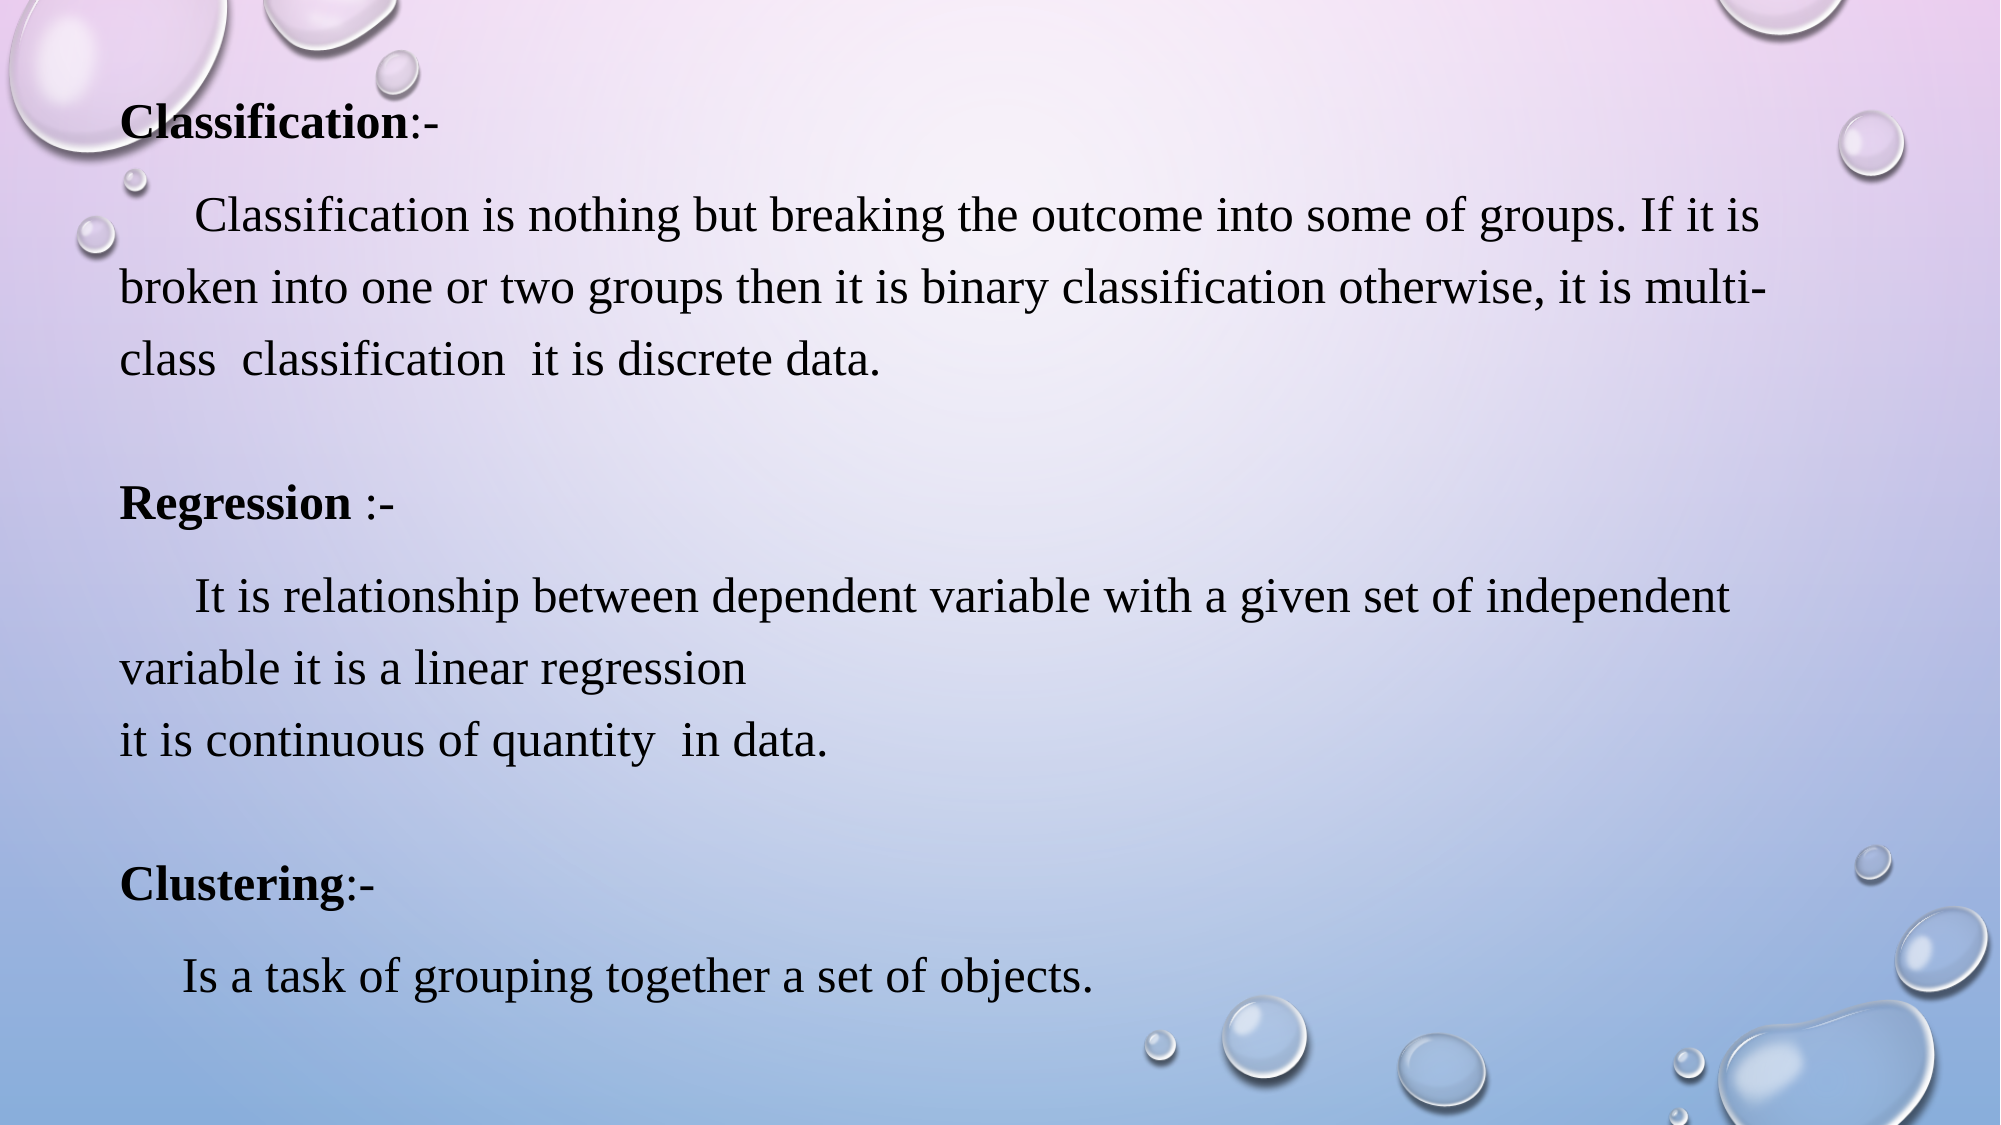

Classification:-
      Classification is nothing but breaking the outcome into some of groups. If it is broken into one or two groups then it is binary classification otherwise, it is multi-class  classification  it is discrete data.
Regression :-
      It is relationship between dependent variable with a given set of independent variable it is a linear regression
it is continuous of quantity  in data.
Clustering:-
     Is a task of grouping together a set of objects.